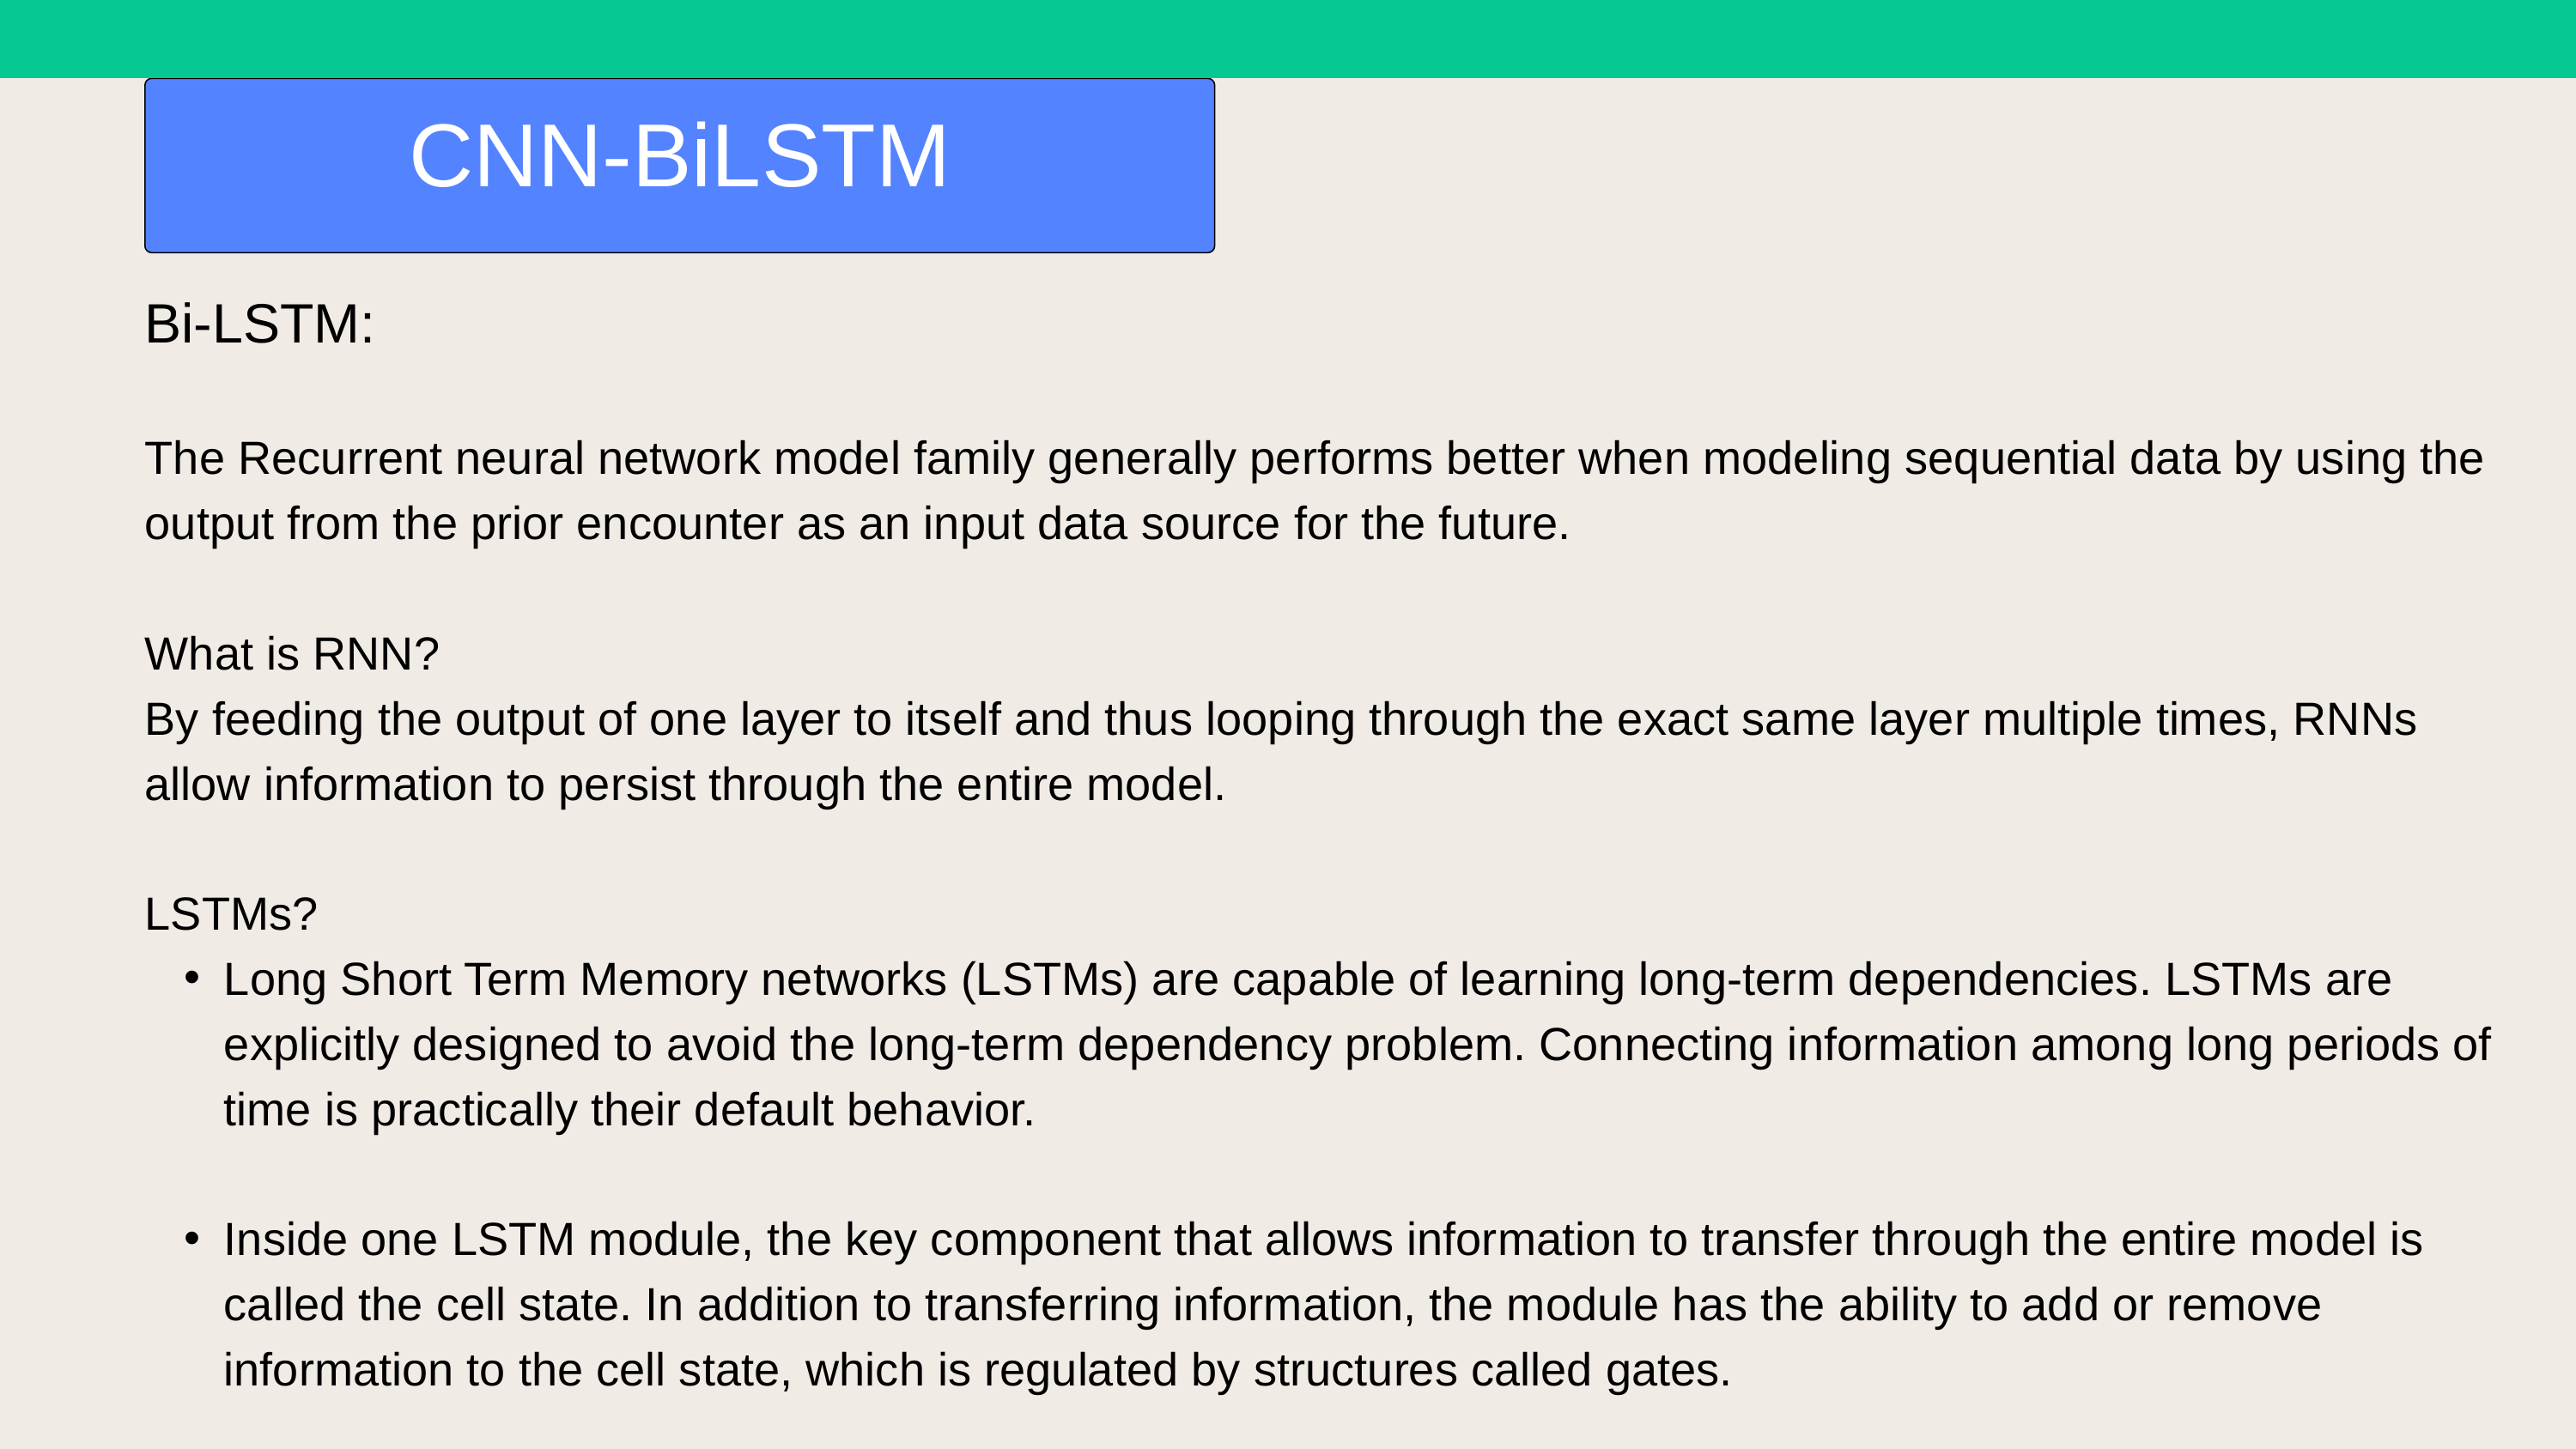

CNN-BiLSTM
Bi-LSTM:

The Recurrent neural network model family generally performs better when modeling sequential data by using the output from the prior encounter as an input data source for the future.

What is RNN?
By feeding the output of one layer to itself and thus looping through the exact same layer multiple times, RNNs allow information to persist through the entire model.

LSTMs?
Long Short Term Memory networks (LSTMs) are capable of learning long-term dependencies. LSTMs are explicitly designed to avoid the long-term dependency problem. Connecting information among long periods of time is practically their default behavior.

Inside one LSTM module, the key component that allows information to transfer through the entire model is called the cell state. In addition to transferring information, the module has the ability to add or remove information to the cell state, which is regulated by structures called gates.